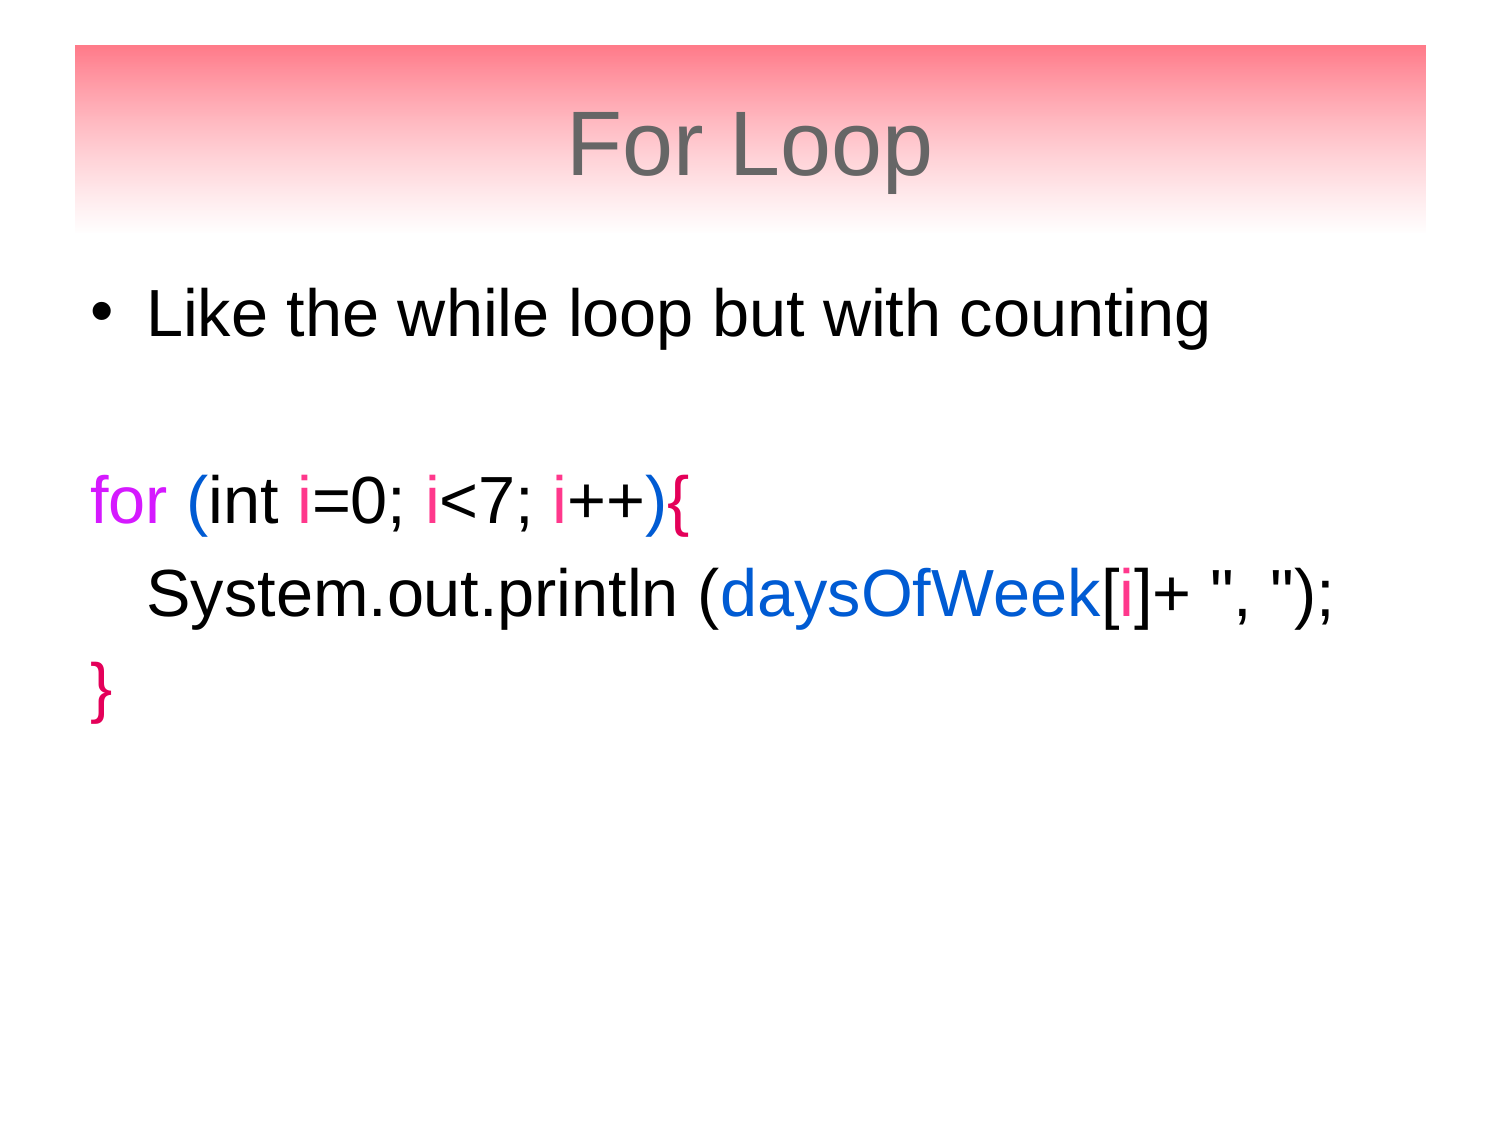

# For Loop
Like the while loop but with counting

for (int i=0; i<7; i++){
	System.out.println (daysOfWeek[i]+ ", ");
}